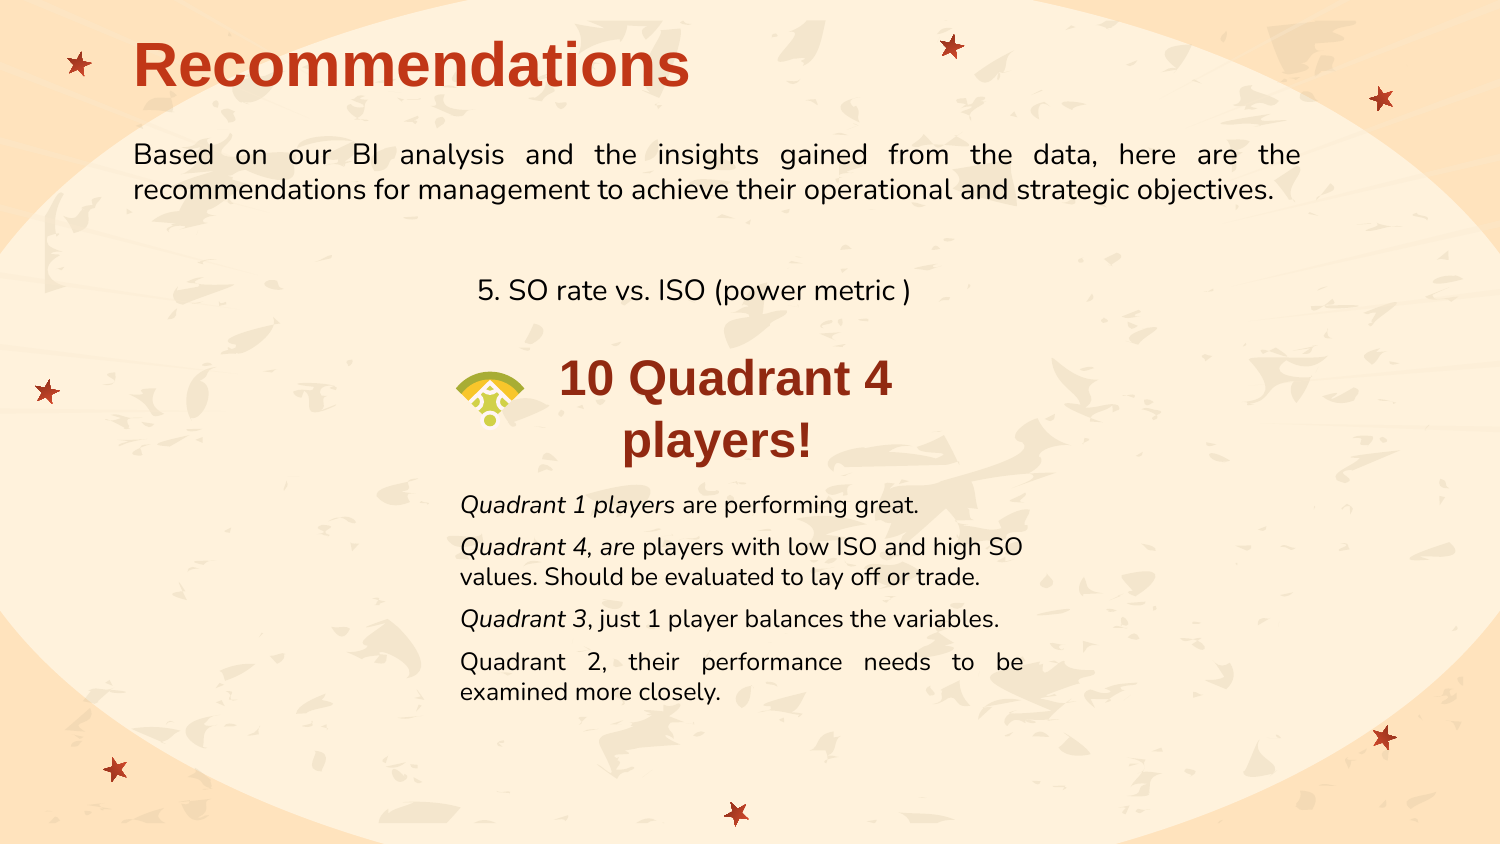

Recommendations

Based on our BI analysis and the insights gained from the data, here are the recommendations for management to achieve their operational and strategic objectives.
5. SO rate vs. ISO (power metric )
 10 Quadrant 4 players!

Quadrant 1 players are performing great.
Quadrant 4, are players with low ISO and high SO values. Should be evaluated to lay off or trade.
Quadrant 3, just 1 player balances the variables.
Quadrant 2, their performance needs to be examined more closely.